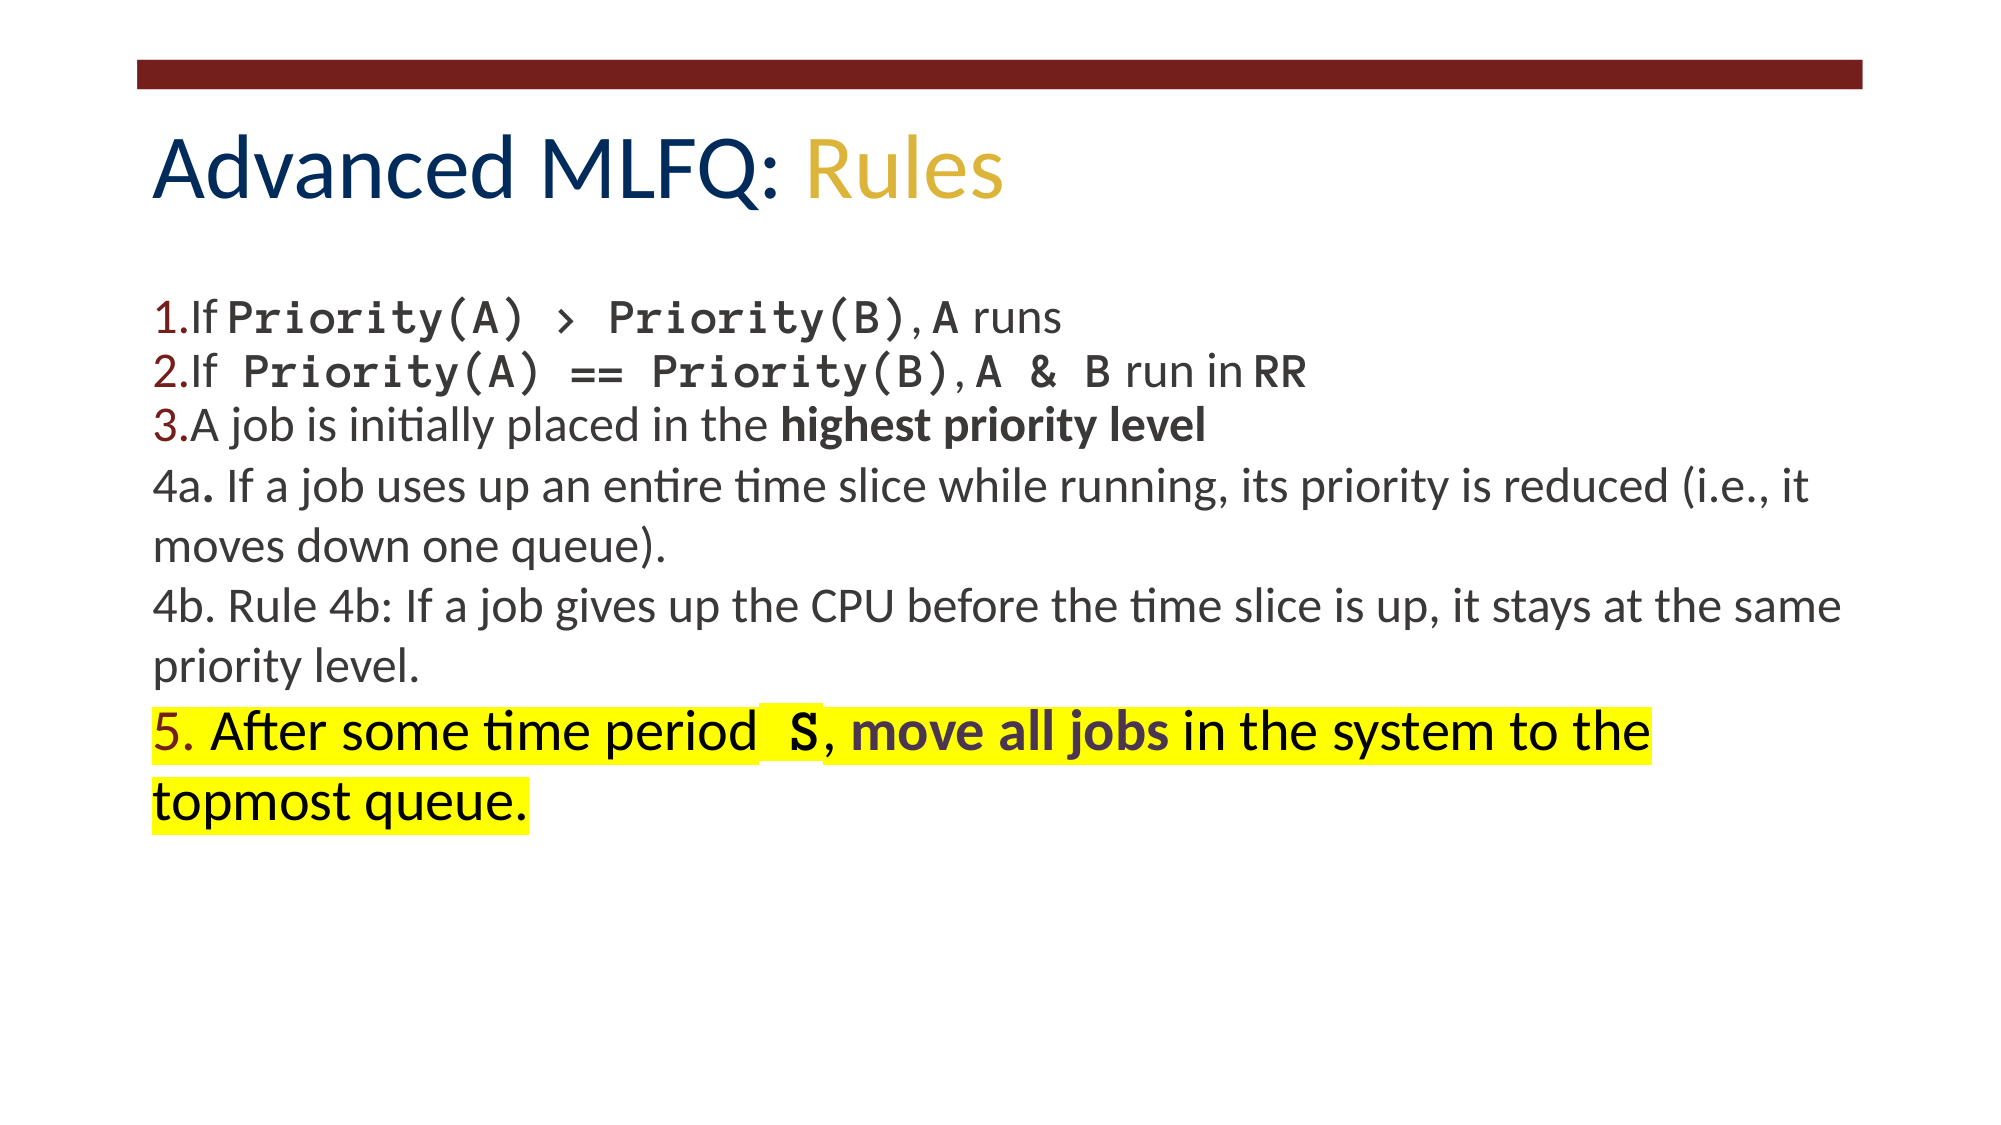

# Advanced MLFQ: Rules

If Priority(A) > Priority(B), A runs
If Priority(A) == Priority(B), A & B run in RR
A job is initially placed in the highest priority level
4a. If a job uses up an entire time slice while running, its priority is reduced (i.e., it moves down one queue).
4b. Rule 4b: If a job gives up the CPU before the time slice is up, it stays at the same priority level.
5. After some time period S, move all jobs in the system to the topmost queue.